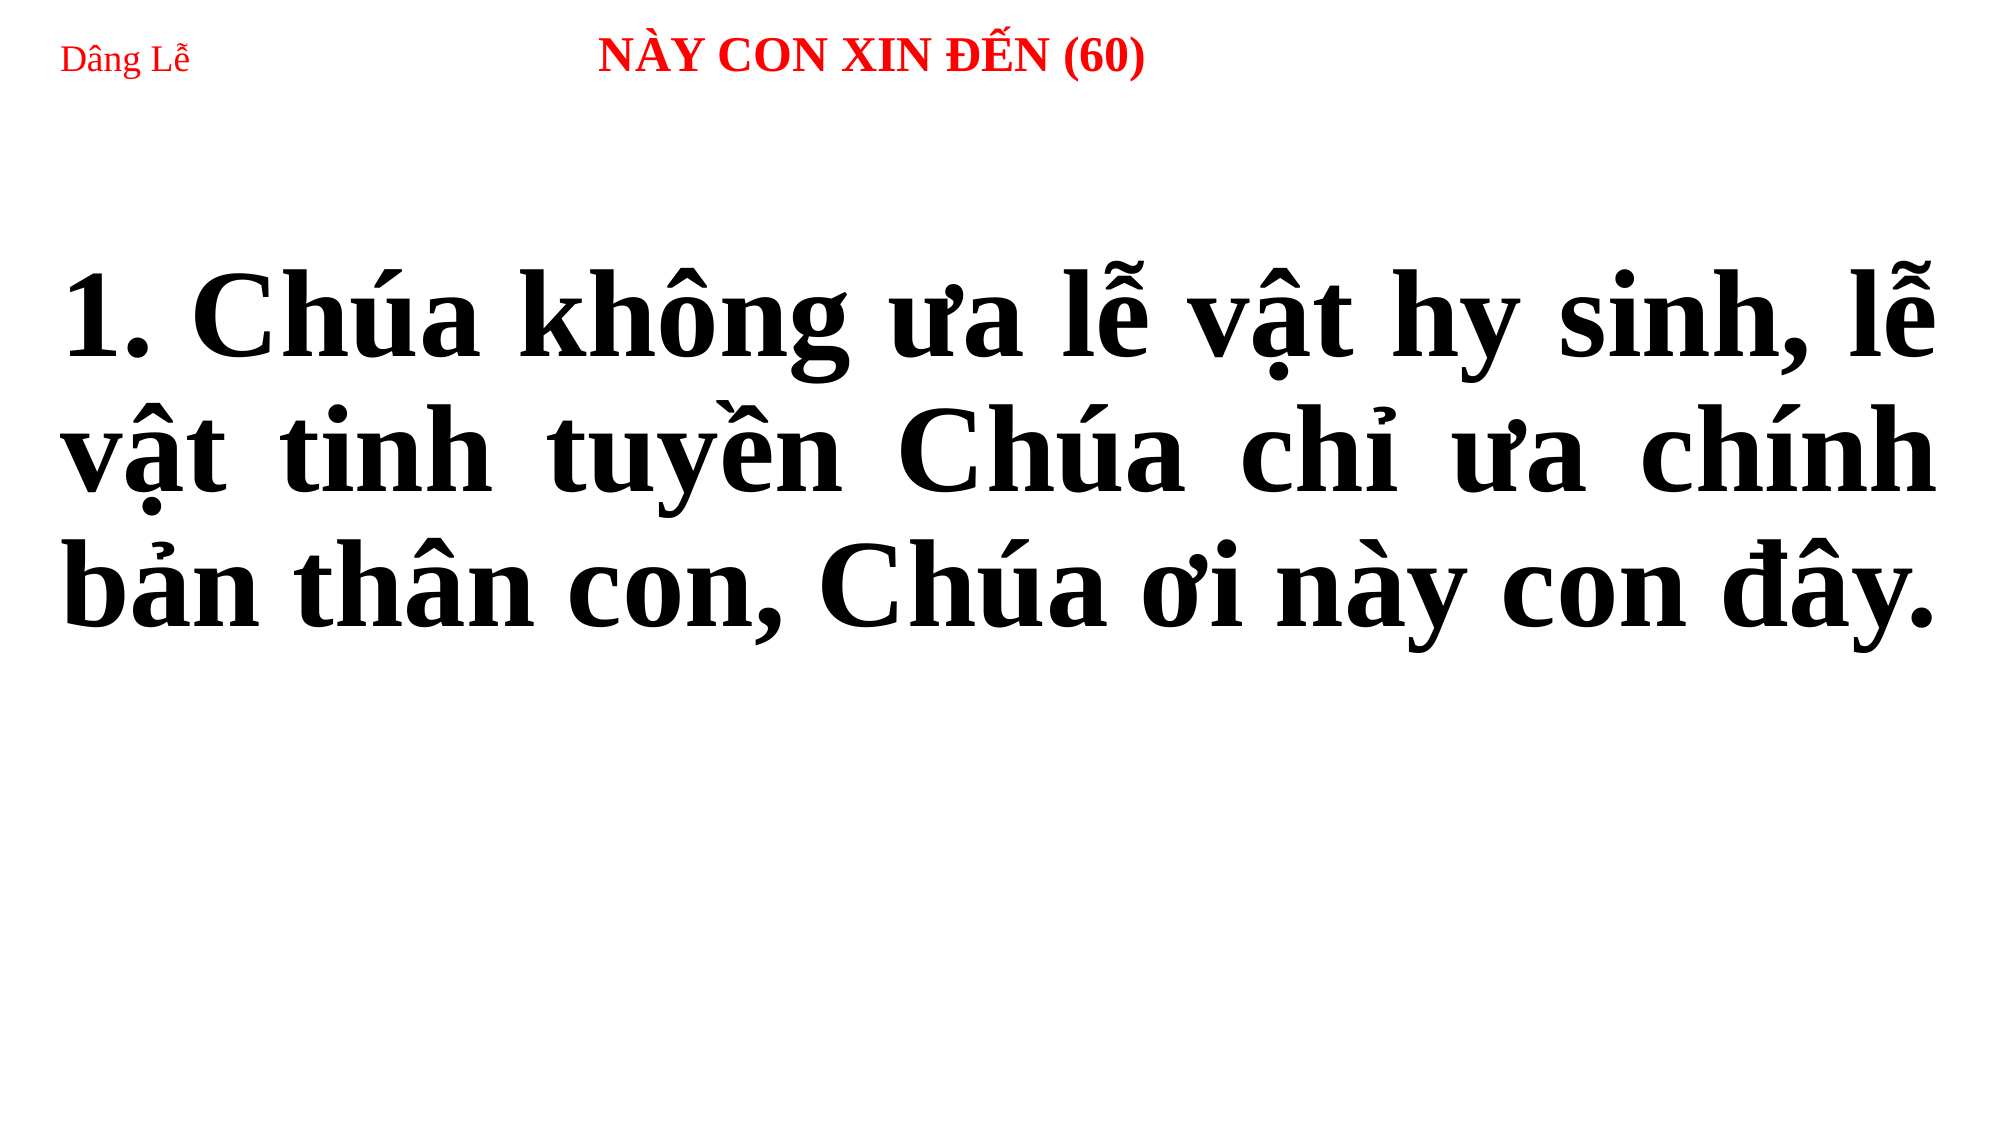

# Dâng Lễ                                           NÀY CON XIN ĐẾN (60)
1. Chúa không ưa lễ vật hy sinh, lễ vật tinh tuyền Chúa chỉ ưa chính bản thân con, Chúa ơi này con đây.